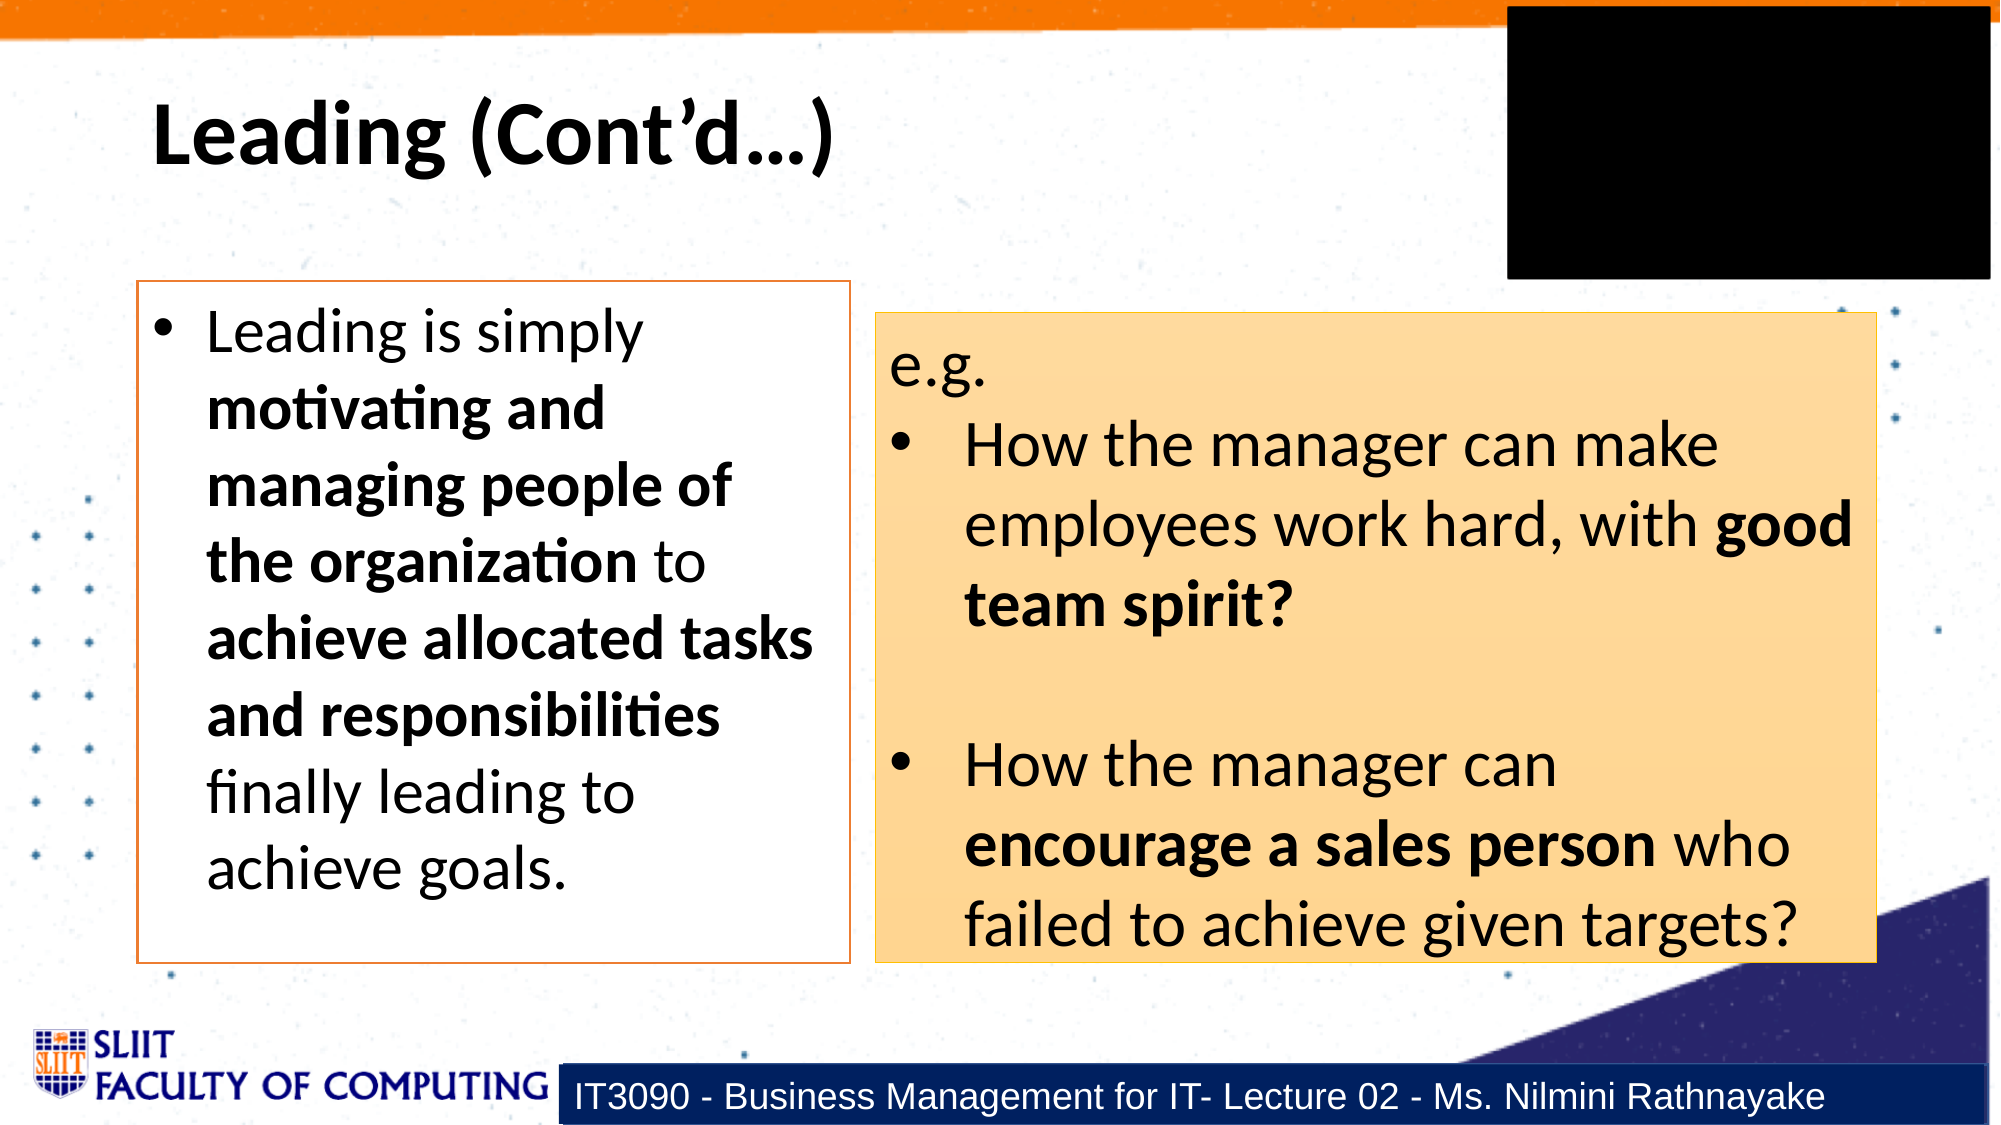

# Leading (Cont’d…)
Leading is simply motivating and managing people of the organization to achieve allocated tasks and responsibilities finally leading to achieve goals.
e.g.
How the manager can make employees work hard, with good team spirit?

How the manager can encourage a sales person who failed to achieve given targets?
IT3090 - Business Management for IT- Lecture 02 - Ms. Nilmini Rathnayake